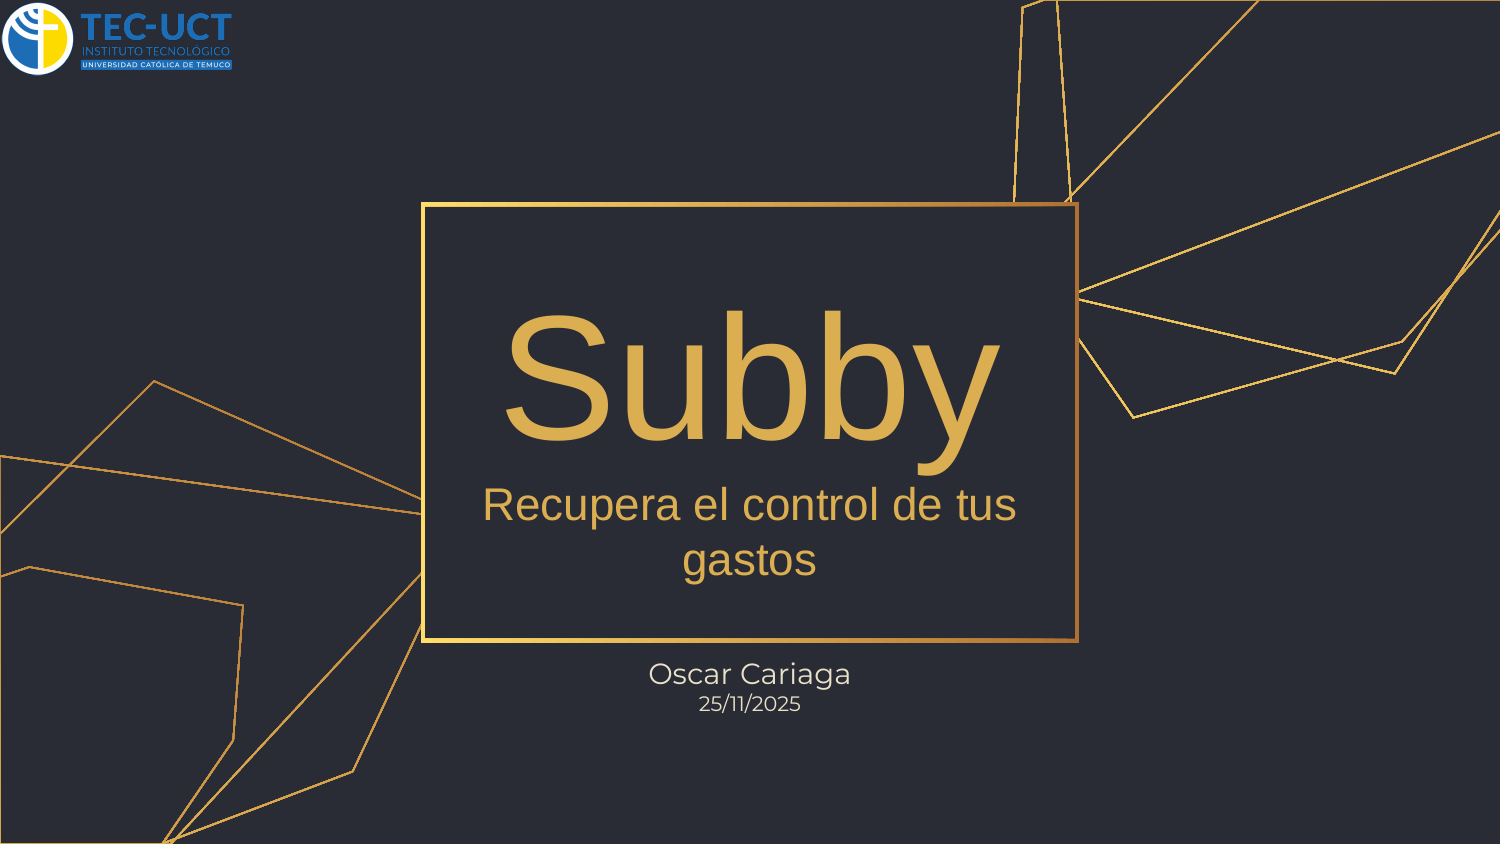

# Subby
Recupera el control de tus gastos
Oscar Cariaga
25/11/2025